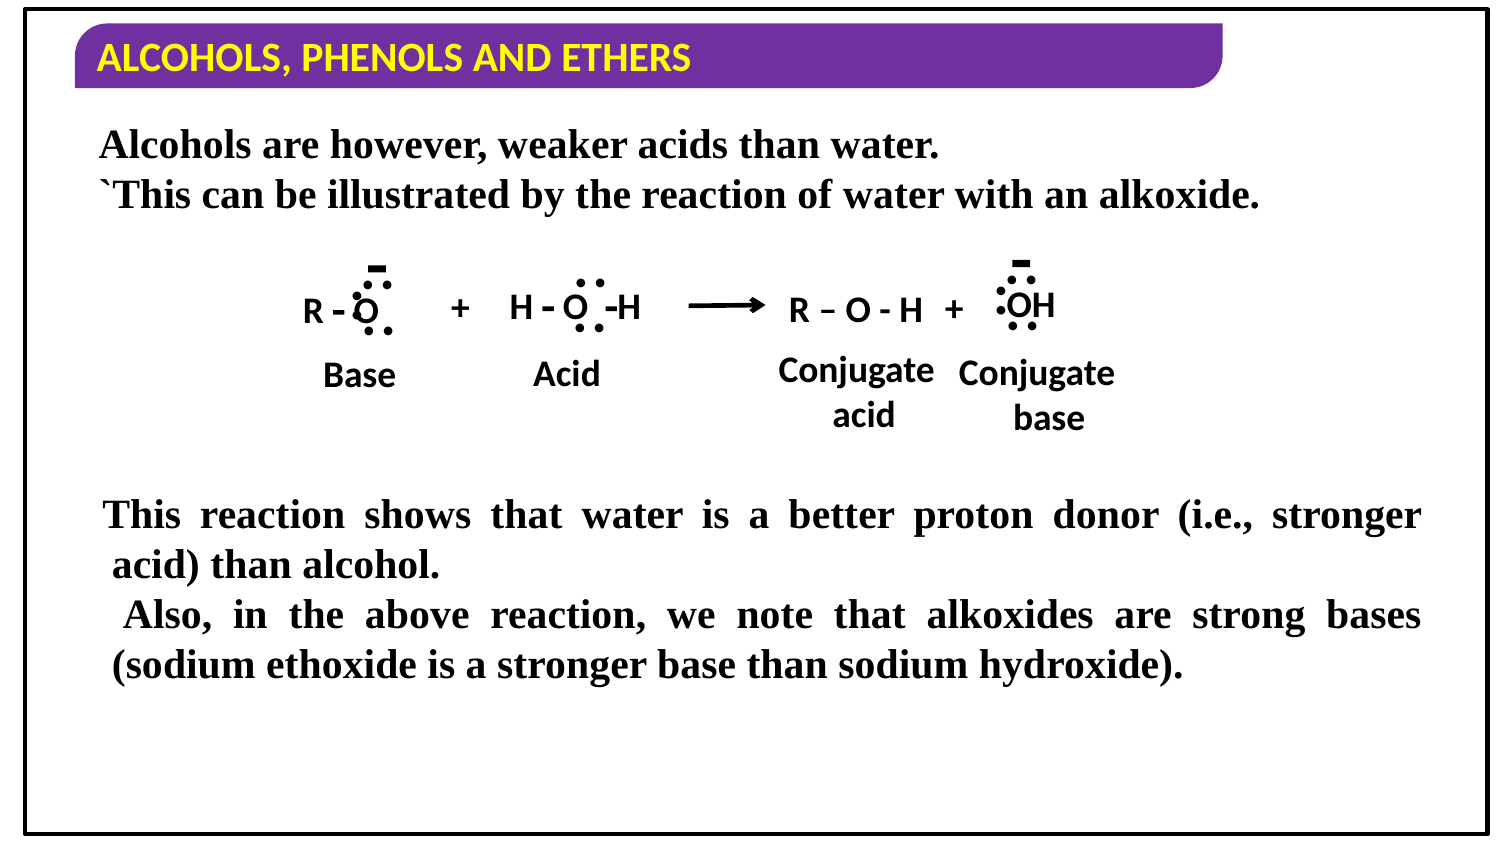

Alcohols are however, weaker acids than water.
`This can be illustrated by the reaction of water with an alkoxide.
−
:
:
       OH
:
−
:
:
R − O
:
:
H − O  −H
:
 +
 +
R – O - H
Conjugate   acid
Conjugate   base
Acid
Base
This reaction shows that water is a better proton donor (i.e., stronger acid) than alcohol.
 Also, in the above reaction, we note that alkoxides are strong bases (sodium ethoxide is a stronger base than sodium hydroxide).